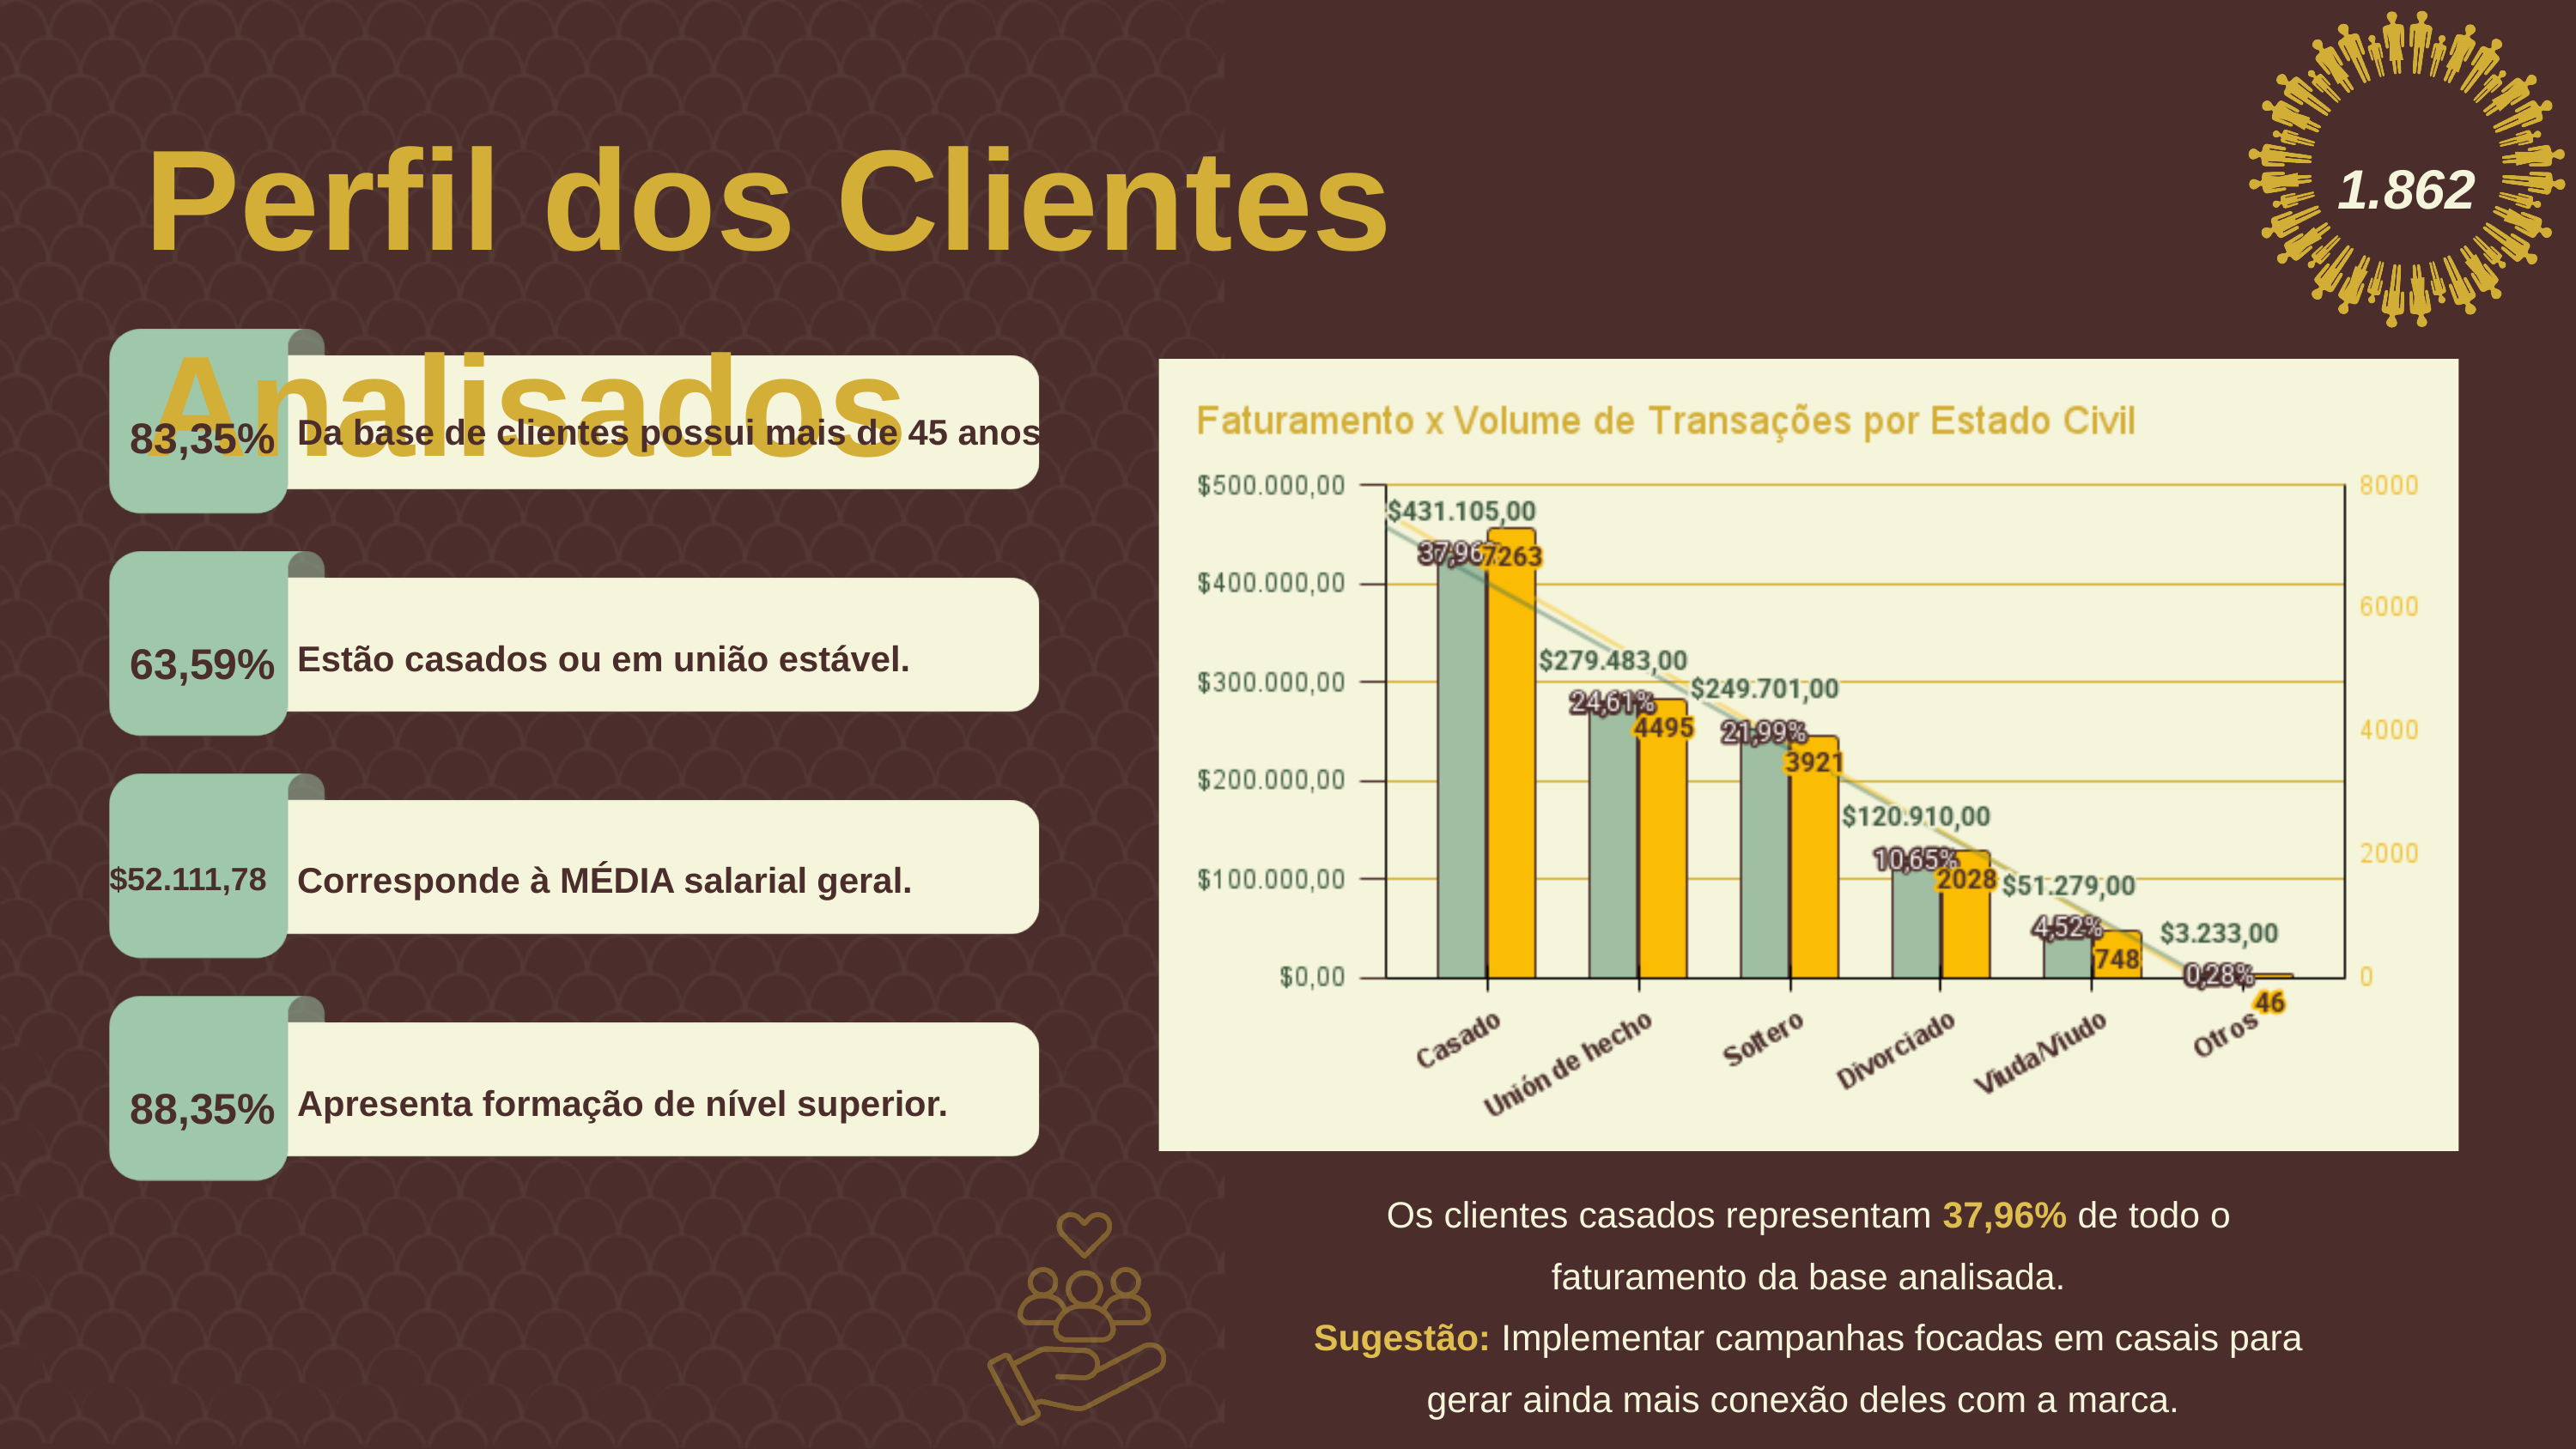

Perfil dos Clientes Analisados
1.862

83,35%
Da base de clientes possui mais de 45 anos.

63,59%
Estão casados ou em união estável.
Corresponde à MÉDIA salarial geral.
$52.111,78
88,35%
Apresenta formação de nível superior.
Os clientes casados representam 37,96% de todo o faturamento da base analisada.
Sugestão: Implementar campanhas focadas em casais para gerar ainda mais conexão deles com a marca.